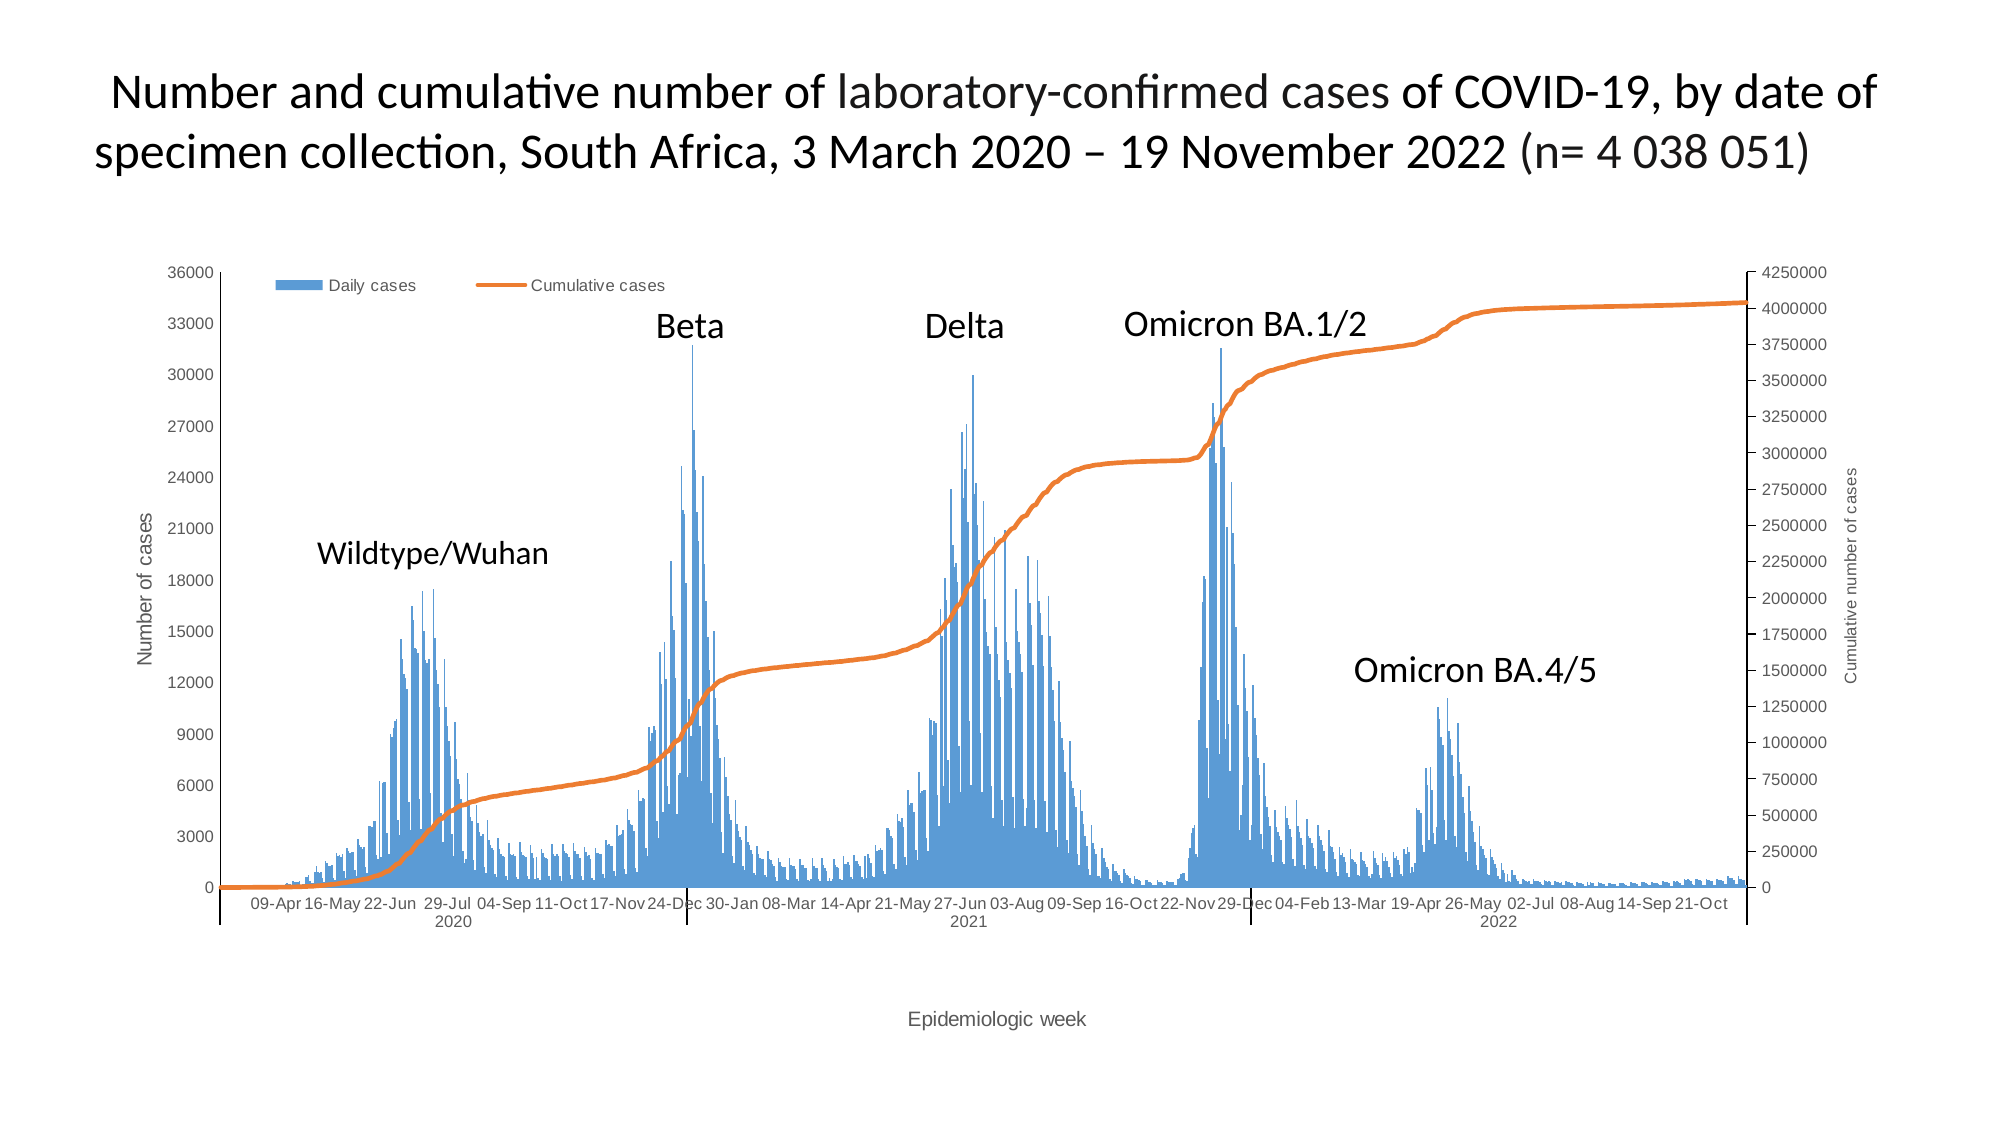

Number and cumulative number of laboratory-confirmed cases of COVID-19, by date of specimen collection, South Africa, 3 March 2020 – 19 November 2022 (n= 4 038 051)

### Chart

| Category | Daily cases | Cumulative cases |
|---|---|---|
| 02-Mar | 2.0 | 2.0 |
| 03-Mar | 2.0 | 4.0 |
| 06-Mar | 2.0 | 6.0 |
| 07-Mar | 5.0 | 11.0 |
| 08-Mar | 4.0 | 15.0 |
| 09-Mar | 5.0 | 20.0 |
| 10-Mar | 6.0 | 26.0 |
| 11-Mar | 11.0 | 37.0 |
| 12-Mar | 18.0 | 55.0 |
| 13-Mar | 17.0 | 72.0 |
| 14-Mar | 15.0 | 87.0 |
| 15-Mar | 23.0 | 110.0 |
| 16-Mar | 164.0 | 274.0 |
| 17-Mar | 152.0 | 426.0 |
| 18-Mar | 166.0 | 592.0 |
| 19-Mar | 142.0 | 734.0 |
| 20-Mar | 117.0 | 851.0 |
| 21-Mar | 78.0 | 929.0 |
| 22-Mar | 42.0 | 971.0 |
| 23-Mar | 148.0 | 1119.0 |
| 24-Mar | 75.0 | 1194.0 |
| 25-Mar | 65.0 | 1259.0 |
| 26-Mar | 48.0 | 1307.0 |
| 27-Mar | 64.0 | 1371.0 |
| 28-Mar | 35.0 | 1406.0 |
| 29-Mar | 26.0 | 1432.0 |
| 30-Mar | 70.0 | 1502.0 |
| 31-Mar | 57.0 | 1559.0 |
| 01-Apr | 52.0 | 1611.0 |
| 02-Apr | 65.0 | 1676.0 |
| 03-Apr | 79.0 | 1755.0 |
| 04-Apr | 67.0 | 1822.0 |
| 05-Apr | 52.0 | 1874.0 |
| 06-Apr | 98.0 | 1972.0 |
| 07-Apr | 86.0 | 2058.0 |
| 08-Apr | 117.0 | 2175.0 |
| 09-Apr | 120.0 | 2295.0 |
| 10-Apr | 65.0 | 2360.0 |
| 11-Apr | 141.0 | 2501.0 |
| 12-Apr | 70.0 | 2571.0 |
| 13-Apr | 61.0 | 2632.0 |
| 14-Apr | 152.0 | 2784.0 |
| 15-Apr | 191.0 | 2975.0 |
| 16-Apr | 268.0 | 3243.0 |
| 17-Apr | 218.0 | 3461.0 |
| 18-Apr | 202.0 | 3663.0 |
| 19-Apr | 78.0 | 3741.0 |
| 20-Apr | 360.0 | 4101.0 |
| 21-Apr | 303.0 | 4404.0 |
| 22-Apr | 346.0 | 4750.0 |
| 23-Apr | 320.0 | 5070.0 |
| 24-Apr | 400.0 | 5470.0 |
| 25-Apr | 175.0 | 5645.0 |
| 26-Apr | 190.0 | 5835.0 |
| 27-Apr | 182.0 | 6017.0 |
| 28-Apr | 611.0 | 6628.0 |
| 29-Apr | 596.0 | 7224.0 |
| 30-Apr | 733.0 | 7957.0 |
| 01-May | 390.0 | 8347.0 |
| 02-May | 287.0 | 8634.0 |
| 03-May | 261.0 | 8895.0 |
| 04-May | 907.0 | 9802.0 |
| 05-May | 1278.0 | 11080.0 |
| 06-May | 898.0 | 11978.0 |
| 07-May | 864.0 | 12842.0 |
| 08-May | 933.0 | 13775.0 |
| 09-May | 552.0 | 14327.0 |
| 10-May | 326.0 | 14653.0 |
| 11-May | 1524.0 | 16177.0 |
| 12-May | 1429.0 | 17606.0 |
| 13-May | 1263.0 | 18869.0 |
| 14-May | 1268.0 | 20137.0 |
| 15-May | 1330.0 | 21467.0 |
| 16-May | 536.0 | 22003.0 |
| 17-May | 460.0 | 22463.0 |
| 18-May | 2023.0 | 24486.0 |
| 19-May | 1824.0 | 26310.0 |
| 20-May | 1876.0 | 28186.0 |
| 21-May | 1775.0 | 29961.0 |
| 22-May | 1955.0 | 31916.0 |
| 23-May | 967.0 | 32883.0 |
| 24-May | 557.0 | 33440.0 |
| 25-May | 2341.0 | 35781.0 |
| 26-May | 2147.0 | 37928.0 |
| 27-May | 2009.0 | 39937.0 |
| 28-May | 2069.0 | 42006.0 |
| 29-May | 2064.0 | 44070.0 |
| 30-May | 1045.0 | 45115.0 |
| 31-May | 654.0 | 45769.0 |
| 01-Jun | 2825.0 | 48594.0 |
| 02-Jun | 2463.0 | 51057.0 |
| 03-Jun | 2350.0 | 53407.0 |
| 04-Jun | 2256.0 | 55663.0 |
| 05-Jun | 2384.0 | 58047.0 |
| 06-Jun | 1211.0 | 59258.0 |
| 07-Jun | 857.0 | 60115.0 |
| 08-Jun | 3620.0 | 63735.0 |
| 09-Jun | 3581.0 | 67316.0 |
| 10-Jun | 3547.0 | 70863.0 |
| 11-Jun | 3894.0 | 74757.0 |
| 12-Jun | 3869.0 | 78626.0 |
| 13-Jun | 1913.0 | 80539.0 |
| 14-Jun | 1658.0 | 82197.0 |
| 15-Jun | 6249.0 | 88446.0 |
| 16-Jun | 1793.0 | 90239.0 |
| 17-Jun | 6092.0 | 96331.0 |
| 18-Jun | 6171.0 | 102502.0 |
| 19-Jun | 6178.0 | 108680.0 |
| 20-Jun | 3181.0 | 111861.0 |
| 21-Jun | 1961.0 | 113822.0 |
| 22-Jun | 8957.0 | 122779.0 |
| 23-Jun | 8808.0 | 131587.0 |
| 24-Jun | 9350.0 | 140937.0 |
| 25-Jun | 9714.0 | 150651.0 |
| 26-Jun | 9871.0 | 160522.0 |
| 27-Jun | 3933.0 | 164455.0 |
| 28-Jun | 3055.0 | 167510.0 |
| 29-Jun | 14506.0 | 182016.0 |
| 30-Jun | 13357.0 | 195373.0 |
| 01-Jul | 12508.0 | 207881.0 |
| 02-Jul | 12260.0 | 220141.0 |
| 03-Jul | 11638.0 | 231779.0 |
| 04-Jul | 5015.0 | 236794.0 |
| 05-Jul | 3389.0 | 240183.0 |
| 06-Jul | 16437.0 | 256620.0 |
| 07-Jul | 15649.0 | 272269.0 |
| 08-Jul | 13985.0 | 286254.0 |
| 09-Jul | 13961.0 | 300215.0 |
| 10-Jul | 13723.0 | 313938.0 |
| 11-Jul | 5199.0 | 319137.0 |
| 12-Jul | 3414.0 | 322551.0 |
| 13-Jul | 17339.0 | 339890.0 |
| 14-Jul | 15011.0 | 354901.0 |
| 15-Jul | 13331.0 | 368232.0 |
| 16-Jul | 13136.0 | 381368.0 |
| 17-Jul | 13357.0 | 394725.0 |
| 18-Jul | 5513.0 | 400238.0 |
| 19-Jul | 3379.0 | 403617.0 |
| 20-Jul | 17456.0 | 421073.0 |
| 21-Jul | 14610.0 | 435683.0 |
| 22-Jul | 12709.0 | 448392.0 |
| 23-Jul | 11927.0 | 460319.0 |
| 24-Jul | 10571.0 | 470890.0 |
| 25-Jul | 4352.0 | 475242.0 |
| 26-Jul | 2678.0 | 477920.0 |
| 27-Jul | 13371.0 | 491291.0 |
| 28-Jul | 10581.0 | 501872.0 |
| 29-Jul | 9445.0 | 511317.0 |
| 30-Jul | 8574.0 | 519891.0 |
| 31-Jul | 7677.0 | 527568.0 |
| 01-Aug | 3133.0 | 530701.0 |
| 02-Aug | 1840.0 | 532541.0 |
| 03-Aug | 9691.0 | 542232.0 |
| 04-Aug | 7491.0 | 549723.0 |
| 05-Aug | 6320.0 | 556043.0 |
| 06-Aug | 6043.0 | 562086.0 |
| 07-Aug | 5160.0 | 567246.0 |
| 08-Aug | 2146.0 | 569392.0 |
| 09-Aug | 1422.0 | 570814.0 |
| 10-Aug | 1644.0 | 572458.0 |
| 11-Aug | 6726.0 | 579184.0 |
| 12-Aug | 5120.0 | 584304.0 |
| 13-Aug | 4144.0 | 588448.0 |
| 14-Aug | 3918.0 | 592366.0 |
| 15-Aug | 1590.0 | 593956.0 |
| 16-Aug | 1045.0 | 595001.0 |
| 17-Aug | 4806.0 | 599807.0 |
| 18-Aug | 3757.0 | 603564.0 |
| 19-Aug | 3247.0 | 606811.0 |
| 20-Aug | 3008.0 | 609819.0 |
| 21-Aug | 3111.0 | 612930.0 |
| 22-Aug | 1219.0 | 614149.0 |
| 23-Aug | 868.0 | 615017.0 |
| 24-Aug | 3958.0 | 618975.0 |
| 25-Aug | 2753.0 | 621728.0 |
| 26-Aug | 2466.0 | 624194.0 |
| 27-Aug | 2305.0 | 626499.0 |
| 28-Aug | 2209.0 | 628708.0 |
| 29-Aug | 807.0 | 629515.0 |
| 30-Aug | 614.0 | 630129.0 |
| 31-Aug | 2873.0 | 633002.0 |
| 01-Sep | 2242.0 | 635244.0 |
| 02-Sep | 1959.0 | 637203.0 |
| 03-Sep | 1852.0 | 639055.0 |
| 04-Sep | 1766.0 | 640821.0 |
| 05-Sep | 702.0 | 641523.0 |
| 06-Sep | 464.0 | 641987.0 |
| 07-Sep | 2584.0 | 644571.0 |
| 08-Sep | 1960.0 | 646531.0 |
| 09-Sep | 1908.0 | 648439.0 |
| 10-Sep | 1948.0 | 650387.0 |
| 11-Sep | 1823.0 | 652210.0 |
| 12-Sep | 642.0 | 652852.0 |
| 13-Sep | 489.0 | 653341.0 |
| 14-Sep | 2648.0 | 655989.0 |
| 15-Sep | 2094.0 | 658083.0 |
| 16-Sep | 1881.0 | 659964.0 |
| 17-Sep | 1867.0 | 661831.0 |
| 18-Sep | 1798.0 | 663629.0 |
| 19-Sep | 671.0 | 664300.0 |
| 20-Sep | 511.0 | 664811.0 |
| 21-Sep | 2478.0 | 667289.0 |
| 22-Sep | 2033.0 | 669322.0 |
| 23-Sep | 1750.0 | 671072.0 |
| 24-Sep | 510.0 | 671582.0 |
| 25-Sep | 1767.0 | 673349.0 |
| 26-Sep | 568.0 | 673917.0 |
| 27-Sep | 457.0 | 674374.0 |
| 28-Sep | 2252.0 | 676626.0 |
| 29-Sep | 2000.0 | 678626.0 |
| 30-Sep | 1778.0 | 680404.0 |
| 01-Oct | 1718.0 | 682122.0 |
| 02-Oct | 1661.0 | 683783.0 |
| 03-Oct | 661.0 | 684444.0 |
| 04-Oct | 446.0 | 684890.0 |
| 05-Oct | 2547.0 | 687437.0 |
| 06-Oct | 1935.0 | 689372.0 |
| 07-Oct | 1856.0 | 691228.0 |
| 08-Oct | 1981.0 | 693209.0 |
| 09-Oct | 1871.0 | 695080.0 |
| 10-Oct | 648.0 | 695728.0 |
| 11-Oct | 396.0 | 696124.0 |
| 12-Oct | 2532.0 | 698656.0 |
| 13-Oct | 2118.0 | 700774.0 |
| 14-Oct | 2020.0 | 702794.0 |
| 15-Oct | 1981.0 | 704775.0 |
| 16-Oct | 1796.0 | 706571.0 |
| 17-Oct | 727.0 | 707298.0 |
| 18-Oct | 475.0 | 707773.0 |
| 19-Oct | 2617.0 | 710390.0 |
| 20-Oct | 2118.0 | 712508.0 |
| 21-Oct | 1961.0 | 714469.0 |
| 22-Oct | 1964.0 | 716433.0 |
| 23-Oct | 1747.0 | 718180.0 |
| 24-Oct | 656.0 | 718836.0 |
| 25-Oct | 465.0 | 719301.0 |
| 26-Oct | 2398.0 | 721699.0 |
| 27-Oct | 2068.0 | 723767.0 |
| 28-Oct | 1860.0 | 725627.0 |
| 29-Oct | 1911.0 | 727538.0 |
| 30-Oct | 1657.0 | 729195.0 |
| 31-Oct | 573.0 | 729768.0 |
| 01-Nov | 446.0 | 730214.0 |
| 02-Nov | 2299.0 | 732513.0 |
| 03-Nov | 2020.0 | 734533.0 |
| 04-Nov | 2019.0 | 736552.0 |
| 05-Nov | 1970.0 | 738522.0 |
| 06-Nov | 1983.0 | 740505.0 |
| 07-Nov | 787.0 | 741292.0 |
| 08-Nov | 575.0 | 741867.0 |
| 09-Nov | 2782.0 | 744649.0 |
| 10-Nov | 2498.0 | 747147.0 |
| 11-Nov | 2567.0 | 749714.0 |
| 12-Nov | 2439.0 | 752153.0 |
| 13-Nov | 2409.0 | 754562.0 |
| 14-Nov | 981.0 | 755543.0 |
| 15-Nov | 693.0 | 756236.0 |
| 16-Nov | 3677.0 | 759913.0 |
| 17-Nov | 2991.0 | 762904.0 |
| 18-Nov | 3087.0 | 765991.0 |
| 19-Nov | 3119.0 | 769110.0 |
| 20-Nov | 3354.0 | 772464.0 |
| 21-Nov | 1069.0 | 773533.0 |
| 22-Nov | 770.0 | 774303.0 |
| 23-Nov | 4591.0 | 778894.0 |
| 24-Nov | 3966.0 | 782860.0 |
| 25-Nov | 3717.0 | 786577.0 |
| 26-Nov | 3644.0 | 790221.0 |
| 27-Nov | 3294.0 | 793515.0 |
| 28-Nov | 1154.0 | 794669.0 |
| 29-Nov | 935.0 | 795604.0 |
| 30-Nov | 5704.0 | 801308.0 |
| 01-Dec | 5029.0 | 806337.0 |
| 02-Dec | 5058.0 | 811395.0 |
| 03-Dec | 5226.0 | 816621.0 |
| 04-Dec | 5177.0 | 821798.0 |
| 05-Dec | 2324.0 | 824122.0 |
| 06-Dec | 1829.0 | 825951.0 |
| 07-Dec | 9400.0 | 835351.0 |
| 08-Dec | 8553.0 | 843904.0 |
| 09-Dec | 9029.0 | 852933.0 |
| 10-Dec | 9423.0 | 862356.0 |
| 11-Dec | 9214.0 | 871570.0 |
| 12-Dec | 3883.0 | 875453.0 |
| 13-Dec | 2921.0 | 878374.0 |
| 14-Dec | 13780.0 | 892154.0 |
| 15-Dec | 11882.0 | 904036.0 |
| 16-Dec | 4396.0 | 908432.0 |
| 17-Dec | 14353.0 | 922785.0 |
| 18-Dec | 12186.0 | 934971.0 |
| 19-Dec | 5960.0 | 940931.0 |
| 20-Dec | 4857.0 | 945788.0 |
| 21-Dec | 19071.0 | 964859.0 |
| 22-Dec | 15875.0 | 980734.0 |
| 23-Dec | 15031.0 | 995765.0 |
| 24-Dec | 12274.0 | 1008039.0 |
| 25-Dec | 4305.0 | 1012344.0 |
| 26-Dec | 6557.0 | 1018901.0 |
| 27-Dec | 6679.0 | 1025580.0 |
| 28-Dec | 24675.0 | 1050255.0 |
| 29-Dec | 22064.0 | 1072319.0 |
| 30-Dec | 21818.0 | 1094137.0 |
| 31-Dec | 17808.0 | 1111945.0 |
| 01-Jan | 6449.0 | 1118394.0 |
| 02-Jan | 11011.0 | 1129405.0 |
| 03-Jan | 8842.0 | 1138247.0 |
| 04-Jan | 31699.0 | 1169946.0 |
| 05-Jan | 26756.0 | 1196702.0 |
| 06-Jan | 24421.0 | 1221123.0 |
| 07-Jan | 21949.0 | 1243072.0 |
| 08-Jan | 20264.0 | 1263336.0 |
| 09-Jan | 9457.0 | 1272793.0 |
| 10-Jan | 6212.0 | 1279005.0 |
| 11-Jan | 24070.0 | 1303075.0 |
| 12-Jan | 18892.0 | 1321967.0 |
| 13-Jan | 16768.0 | 1338735.0 |
| 14-Jan | 14670.0 | 1353405.0 |
| 15-Jan | 12708.0 | 1366113.0 |
| 16-Jan | 5537.0 | 1371650.0 |
| 17-Jan | 3774.0 | 1375424.0 |
| 18-Jan | 14984.0 | 1390408.0 |
| 19-Jan | 11093.0 | 1401501.0 |
| 20-Jan | 9479.0 | 1410980.0 |
| 21-Jan | 8659.0 | 1419639.0 |
| 22-Jan | 7570.0 | 1427209.0 |
| 23-Jan | 3235.0 | 1430444.0 |
| 24-Jan | 2015.0 | 1432459.0 |
| 25-Jan | 7619.0 | 1440078.0 |
| 26-Jan | 6483.0 | 1446561.0 |
| 27-Jan | 5331.0 | 1451892.0 |
| 28-Jan | 4300.0 | 1456192.0 |
| 29-Jan | 3949.0 | 1460141.0 |
| 30-Jan | 1845.0 | 1461986.0 |
| 31-Jan | 1422.0 | 1463408.0 |
| 01-Feb | 5090.0 | 1468498.0 |
| 02-Feb | 3688.0 | 1472186.0 |
| 03-Feb | 3297.0 | 1475483.0 |
| 04-Feb | 2952.0 | 1478435.0 |
| 05-Feb | 2773.0 | 1481208.0 |
| 06-Feb | 1249.0 | 1482457.0 |
| 07-Feb | 1018.0 | 1483475.0 |
| 08-Feb | 3592.0 | 1487067.0 |
| 09-Feb | 2674.0 | 1489741.0 |
| 10-Feb | 2487.0 | 1492228.0 |
| 11-Feb | 2221.0 | 1494449.0 |
| 12-Feb | 1983.0 | 1496432.0 |
| 13-Feb | 872.0 | 1497304.0 |
| 14-Feb | 727.0 | 1498031.0 |
| 15-Feb | 2445.0 | 1500476.0 |
| 16-Feb | 1930.0 | 1502406.0 |
| 17-Feb | 1747.0 | 1504153.0 |
| 18-Feb | 1690.0 | 1505843.0 |
| 19-Feb | 1644.0 | 1507487.0 |
| 20-Feb | 724.0 | 1508211.0 |
| 21-Feb | 606.0 | 1508817.0 |
| 22-Feb | 2120.0 | 1510937.0 |
| 23-Feb | 1693.0 | 1512630.0 |
| 24-Feb | 1598.0 | 1514228.0 |
| 25-Feb | 1402.0 | 1515630.0 |
| 26-Feb | 1262.0 | 1516892.0 |
| 27-Feb | 634.0 | 1517526.0 |
| 28-Feb | 386.0 | 1517912.0 |
| 01-Mar | 1753.0 | 1519665.0 |
| 02-Mar | 1481.0 | 1521146.0 |
| 03-Mar | 1236.0 | 1522382.0 |
| 04-Mar | 1221.0 | 1523603.0 |
| 05-Mar | 1199.0 | 1524802.0 |
| 06-Mar | 526.0 | 1525328.0 |
| 07-Mar | 435.0 | 1525763.0 |
| 08-Mar | 1736.0 | 1527499.0 |
| 09-Mar | 1344.0 | 1528843.0 |
| 10-Mar | 1233.0 | 1530076.0 |
| 11-Mar | 1261.0 | 1531337.0 |
| 12-Mar | 1092.0 | 1532429.0 |
| 13-Mar | 474.0 | 1532903.0 |
| 14-Mar | 377.0 | 1533280.0 |
| 15-Mar | 1648.0 | 1534928.0 |
| 16-Mar | 1329.0 | 1536257.0 |
| 17-Mar | 1299.0 | 1537556.0 |
| 18-Mar | 1142.0 | 1538698.0 |
| 19-Mar | 1119.0 | 1539817.0 |
| 20-Mar | 472.0 | 1540289.0 |
| 21-Mar | 392.0 | 1540681.0 |
| 22-Mar | 504.0 | 1541185.0 |
| 23-Mar | 1719.0 | 1542904.0 |
| 24-Mar | 1264.0 | 1544168.0 |
| 25-Mar | 1150.0 | 1545318.0 |
| 26-Mar | 1163.0 | 1546481.0 |
| 27-Mar | 518.0 | 1546999.0 |
| 28-Mar | 412.0 | 1547411.0 |
| 29-Mar | 1697.0 | 1549108.0 |
| 30-Mar | 1310.0 | 1550418.0 |
| 31-Mar | 1170.0 | 1551588.0 |
| 01-Apr | 954.0 | 1552542.0 |
| 02-Apr | 379.0 | 1552921.0 |
| 03-Apr | 536.0 | 1553457.0 |
| 04-Apr | 362.0 | 1553819.0 |
| 05-Apr | 493.0 | 1554312.0 |
| 06-Apr | 1641.0 | 1555953.0 |
| 07-Apr | 1331.0 | 1557284.0 |
| 08-Apr | 1193.0 | 1558477.0 |
| 09-Apr | 1167.0 | 1559644.0 |
| 10-Apr | 509.0 | 1560153.0 |
| 11-Apr | 446.0 | 1560599.0 |
| 12-Apr | 1856.0 | 1562455.0 |
| 13-Apr | 1404.0 | 1563859.0 |
| 14-Apr | 1356.0 | 1565215.0 |
| 15-Apr | 1481.0 | 1566696.0 |
| 16-Apr | 1310.0 | 1568006.0 |
| 17-Apr | 604.0 | 1568610.0 |
| 18-Apr | 476.0 | 1569086.0 |
| 19-Apr | 1910.0 | 1570996.0 |
| 20-Apr | 1575.0 | 1572571.0 |
| 21-Apr | 1540.0 | 1574111.0 |
| 22-Apr | 1393.0 | 1575504.0 |
| 23-Apr | 1276.0 | 1576780.0 |
| 24-Apr | 590.0 | 1577370.0 |
| 25-Apr | 495.0 | 1577865.0 |
| 26-Apr | 1871.0 | 1579736.0 |
| 27-Apr | 544.0 | 1580280.0 |
| 28-Apr | 1963.0 | 1582243.0 |
| 29-Apr | 1705.0 | 1583948.0 |
| 30-Apr | 1447.0 | 1585395.0 |
| 01-May | 676.0 | 1586071.0 |
| 02-May | 604.0 | 1586675.0 |
| 03-May | 2501.0 | 1589176.0 |
| 04-May | 2115.0 | 1591291.0 |
| 05-May | 2203.0 | 1593494.0 |
| 06-May | 2332.0 | 1595826.0 |
| 07-May | 2207.0 | 1598033.0 |
| 08-May | 982.0 | 1599015.0 |
| 09-May | 801.0 | 1599816.0 |
| 10-May | 3477.0 | 1603293.0 |
| 11-May | 3493.0 | 1606786.0 |
| 12-May | 3356.0 | 1610142.0 |
| 13-May | 3008.0 | 1613150.0 |
| 14-May | 2872.0 | 1616022.0 |
| 15-May | 1398.0 | 1617420.0 |
| 16-May | 1099.0 | 1618519.0 |
| 17-May | 4306.0 | 1622825.0 |
| 18-May | 3909.0 | 1626734.0 |
| 19-May | 3841.0 | 1630575.0 |
| 20-May | 4091.0 | 1634666.0 |
| 21-May | 3561.0 | 1638227.0 |
| 22-May | 1764.0 | 1639991.0 |
| 23-May | 1293.0 | 1641284.0 |
| 24-May | 5687.0 | 1646971.0 |
| 25-May | 4853.0 | 1651824.0 |
| 26-May | 4929.0 | 1656753.0 |
| 27-May | 4948.0 | 1661701.0 |
| 28-May | 4389.0 | 1666090.0 |
| 29-May | 2201.0 | 1668291.0 |
| 30-May | 1604.0 | 1669895.0 |
| 31-May | 6747.0 | 1676642.0 |
| 01-Jun | 5517.0 | 1682159.0 |
| 02-Jun | 5669.0 | 1687828.0 |
| 03-Jun | 5681.0 | 1693509.0 |
| 04-Jun | 5683.0 | 1699192.0 |
| 05-Jun | 2880.0 | 1702072.0 |
| 06-Jun | 2123.0 | 1704195.0 |
| 07-Jun | 9898.0 | 1714093.0 |
| 08-Jun | 9819.0 | 1723912.0 |
| 09-Jun | 8941.0 | 1732853.0 |
| 10-Jun | 9755.0 | 1742608.0 |
| 11-Jun | 9623.0 | 1752231.0 |
| 12-Jun | 5425.0 | 1757656.0 |
| 13-Jun | 3568.0 | 1761224.0 |
| 14-Jun | 16303.0 | 1777527.0 |
| 15-Jun | 14704.0 | 1792231.0 |
| 16-Jun | 5917.0 | 1798148.0 |
| 17-Jun | 18118.0 | 1816266.0 |
| 18-Jun | 16828.0 | 1833094.0 |
| 19-Jun | 7464.0 | 1840558.0 |
| 20-Jun | 4917.0 | 1845475.0 |
| 21-Jun | 23317.0 | 1868792.0 |
| 22-Jun | 20012.0 | 1888804.0 |
| 23-Jun | 18769.0 | 1907573.0 |
| 24-Jun | 18960.0 | 1926533.0 |
| 25-Jun | 17841.0 | 1944374.0 |
| 26-Jun | 8260.0 | 1952634.0 |
| 27-Jun | 5560.0 | 1958194.0 |
| 28-Jun | 26628.0 | 1984822.0 |
| 29-Jun | 22766.0 | 2007588.0 |
| 30-Jun | 24495.0 | 2032083.0 |
| 01-Jul | 27083.0 | 2059166.0 |
| 02-Jul | 21362.0 | 2080528.0 |
| 03-Jul | 9751.0 | 2090279.0 |
| 04-Jul | 6002.0 | 2096281.0 |
| 05-Jul | 29984.0 | 2126265.0 |
| 06-Jul | 23001.0 | 2149266.0 |
| 07-Jul | 23663.0 | 2172929.0 |
| 08-Jul | 21227.0 | 2194156.0 |
| 09-Jul | 19130.0 | 2213286.0 |
| 10-Jul | 9022.0 | 2222308.0 |
| 11-Jul | 5597.0 | 2227905.0 |
| 12-Jul | 22612.0 | 2250517.0 |
| 13-Jul | 16854.0 | 2267371.0 |
| 14-Jul | 14951.0 | 2282322.0 |
| 15-Jul | 14097.0 | 2296419.0 |
| 16-Jul | 13672.0 | 2310091.0 |
| 17-Jul | 5936.0 | 2316027.0 |
| 18-Jul | 4076.0 | 2320103.0 |
| 19-Jul | 20481.0 | 2340584.0 |
| 20-Jul | 15209.0 | 2355793.0 |
| 21-Jul | 13673.0 | 2369466.0 |
| 22-Jul | 12112.0 | 2381578.0 |
| 23-Jul | 11120.0 | 2392698.0 |
| 24-Jul | 5125.0 | 2397823.0 |
| 25-Jul | 3622.0 | 2401445.0 |
| 26-Jul | 20893.0 | 2422338.0 |
| 27-Jul | 14376.0 | 2436714.0 |
| 28-Jul | 13294.0 | 2450008.0 |
| 29-Jul | 12519.0 | 2462527.0 |
| 30-Jul | 11688.0 | 2474215.0 |
| 31-Jul | 5269.0 | 2479484.0 |
| 01-Aug | 3486.0 | 2482970.0 |
| 02-Aug | 17434.0 | 2500404.0 |
| 03-Aug | 15007.0 | 2515411.0 |
| 04-Aug | 14374.0 | 2529785.0 |
| 05-Aug | 13634.0 | 2543419.0 |
| 06-Aug | 12580.0 | 2555999.0 |
| 07-Aug | 5198.0 | 2561197.0 |
| 08-Aug | 3618.0 | 2564815.0 |
| 09-Aug | 4628.0 | 2569443.0 |
| 10-Aug | 19360.0 | 2588803.0 |
| 11-Aug | 16643.0 | 2605446.0 |
| 12-Aug | 15330.0 | 2620776.0 |
| 13-Aug | 12994.0 | 2633770.0 |
| 14-Aug | 5124.0 | 2638894.0 |
| 15-Aug | 3505.0 | 2642399.0 |
| 16-Aug | 19172.0 | 2661571.0 |
| 17-Aug | 16764.0 | 2678335.0 |
| 18-Aug | 16060.0 | 2694395.0 |
| 19-Aug | 14757.0 | 2709152.0 |
| 20-Aug | 12949.0 | 2722101.0 |
| 21-Aug | 5037.0 | 2727138.0 |
| 22-Aug | 3225.0 | 2730363.0 |
| 23-Aug | 17051.0 | 2747414.0 |
| 24-Aug | 14686.0 | 2762100.0 |
| 25-Aug | 12894.0 | 2774994.0 |
| 26-Aug | 11574.0 | 2786568.0 |
| 27-Aug | 9726.0 | 2796294.0 |
| 28-Aug | 3366.0 | 2799660.0 |
| 29-Aug | 2398.0 | 2802058.0 |
| 30-Aug | 12052.0 | 2814110.0 |
| 31-Aug | 9667.0 | 2823777.0 |
| 01-Sep | 8757.0 | 2832534.0 |
| 02-Sep | 8026.0 | 2840560.0 |
| 03-Sep | 6760.0 | 2847320.0 |
| 04-Sep | 2795.0 | 2850115.0 |
| 05-Sep | 2041.0 | 2852156.0 |
| 06-Sep | 8567.0 | 2860723.0 |
| 07-Sep | 6213.0 | 2866936.0 |
| 08-Sep | 5828.0 | 2872764.0 |
| 09-Sep | 5357.0 | 2878121.0 |
| 10-Sep | 4732.0 | 2882853.0 |
| 11-Sep | 1969.0 | 2884822.0 |
| 12-Sep | 1291.0 | 2886113.0 |
| 13-Sep | 5693.0 | 2891806.0 |
| 14-Sep | 4476.0 | 2896282.0 |
| 15-Sep | 3695.0 | 2899977.0 |
| 16-Sep | 3017.0 | 2902994.0 |
| 17-Sep | 2441.0 | 2905435.0 |
| 18-Sep | 1069.0 | 2906504.0 |
| 19-Sep | 758.0 | 2907262.0 |
| 20-Sep | 3645.0 | 2910907.0 |
| 21-Sep | 2621.0 | 2913528.0 |
| 22-Sep | 2228.0 | 2915756.0 |
| 23-Sep | 1939.0 | 2917695.0 |
| 24-Sep | 648.0 | 2918343.0 |
| 25-Sep | 672.0 | 2919015.0 |
| 26-Sep | 558.0 | 2919573.0 |
| 27-Sep | 2316.0 | 2921889.0 |
| 28-Sep | 1700.0 | 2923589.0 |
| 29-Sep | 1500.0 | 2925089.0 |
| 30-Sep | 1182.0 | 2926271.0 |
| 01-Oct | 1070.0 | 2927341.0 |
| 02-Oct | 477.0 | 2927818.0 |
| 03-Oct | 386.0 | 2928204.0 |
| 04-Oct | 1358.0 | 2929562.0 |
| 05-Oct | 960.0 | 2930522.0 |
| 06-Oct | 945.0 | 2931467.0 |
| 07-Oct | 853.0 | 2932320.0 |
| 08-Oct | 718.0 | 2933038.0 |
| 09-Oct | 363.0 | 2933401.0 |
| 10-Oct | 248.0 | 2933649.0 |
| 11-Oct | 1085.0 | 2934734.0 |
| 12-Oct | 825.0 | 2935559.0 |
| 13-Oct | 737.0 | 2936296.0 |
| 14-Oct | 653.0 | 2936949.0 |
| 15-Oct | 559.0 | 2937508.0 |
| 16-Oct | 247.0 | 2937755.0 |
| 17-Oct | 188.0 | 2937943.0 |
| 18-Oct | 678.0 | 2938621.0 |
| 19-Oct | 513.0 | 2939134.0 |
| 20-Oct | 512.0 | 2939646.0 |
| 21-Oct | 438.0 | 2940084.0 |
| 22-Oct | 374.0 | 2940458.0 |
| 23-Oct | 165.0 | 2940623.0 |
| 24-Oct | 166.0 | 2940789.0 |
| 25-Oct | 469.0 | 2941258.0 |
| 26-Oct | 430.0 | 2941688.0 |
| 27-Oct | 325.0 | 2942013.0 |
| 28-Oct | 327.0 | 2942340.0 |
| 29-Oct | 240.0 | 2942580.0 |
| 30-Oct | 128.0 | 2942708.0 |
| 31-Oct | 120.0 | 2942828.0 |
| 01-Nov | 174.0 | 2943002.0 |
| 02-Nov | 419.0 | 2943421.0 |
| 03-Nov | 335.0 | 2943756.0 |
| 04-Nov | 296.0 | 2944052.0 |
| 05-Nov | 257.0 | 2944309.0 |
| 06-Nov | 137.0 | 2944446.0 |
| 07-Nov | 118.0 | 2944564.0 |
| 08-Nov | 368.0 | 2944932.0 |
| 09-Nov | 312.0 | 2945244.0 |
| 10-Nov | 328.0 | 2945572.0 |
| 11-Nov | 345.0 | 2945917.0 |
| 12-Nov | 324.0 | 2946241.0 |
| 13-Nov | 139.0 | 2946380.0 |
| 14-Nov | 146.0 | 2946526.0 |
| 15-Nov | 509.0 | 2947035.0 |
| 16-Nov | 552.0 | 2947587.0 |
| 17-Nov | 764.0 | 2948351.0 |
| 18-Nov | 821.0 | 2949172.0 |
| 19-Nov | 851.0 | 2950023.0 |
| 20-Nov | 434.0 | 2950457.0 |
| 21-Nov | 372.0 | 2950829.0 |
| 22-Nov | 1706.0 | 2952535.0 |
| 23-Nov | 2319.0 | 2954854.0 |
| 24-Nov | 3162.0 | 2958016.0 |
| 25-Nov | 3507.0 | 2961523.0 |
| 26-Nov | 3683.0 | 2965206.0 |
| 27-Nov | 1982.0 | 2967188.0 |
| 28-Nov | 1804.0 | 2968992.0 |
| 29-Nov | 9823.0 | 2978815.0 |
| 30-Nov | 12870.0 | 2991685.0 |
| 01-Dec | 16706.0 | 3008391.0 |
| 02-Dec | 18191.0 | 3026582.0 |
| 03-Dec | 18037.0 | 3044619.0 |
| 04-Dec | 8161.0 | 3052780.0 |
| 05-Dec | 5228.0 | 3058008.0 |
| 06-Dec | 25720.0 | 3083728.0 |
| 07-Dec | 26315.0 | 3110043.0 |
| 08-Dec | 28317.0 | 3138360.0 |
| 09-Dec | 27529.0 | 3165889.0 |
| 10-Dec | 24834.0 | 3190723.0 |
| 11-Dec | 10952.0 | 3201675.0 |
| 12-Dec | 7814.0 | 3209489.0 |
| 13-Dec | 31551.0 | 3241040.0 |
| 14-Dec | 27335.0 | 3268375.0 |
| 15-Dec | 25784.0 | 3294159.0 |
| 16-Dec | 8674.0 | 3302833.0 |
| 17-Dec | 21073.0 | 3323906.0 |
| 18-Dec | 9542.0 | 3333448.0 |
| 19-Dec | 6821.0 | 3340269.0 |
| 20-Dec | 23727.0 | 3363996.0 |
| 21-Dec | 20758.0 | 3384754.0 |
| 22-Dec | 18910.0 | 3403664.0 |
| 23-Dec | 15253.0 | 3418917.0 |
| 24-Dec | 10651.0 | 3429568.0 |
| 25-Dec | 3369.0 | 3432937.0 |
| 26-Dec | 4256.0 | 3437193.0 |
| 27-Dec | 6014.0 | 3443207.0 |
| 28-Dec | 13629.0 | 3456836.0 |
| 29-Dec | 11644.0 | 3468480.0 |
| 30-Dec | 10315.0 | 3478795.0 |
| 31-Dec | 7627.0 | 3486422.0 |
| 01-Jan | 2776.0 | 3489198.0 |
| 02-Jan | 3676.0 | 3492874.0 |
| 03-Jan | 11869.0 | 3504743.0 |
| 04-Jan | 9919.0 | 3514662.0 |
| 05-Jan | 8922.0 | 3523584.0 |
| 06-Jan | 7568.0 | 3531152.0 |
| 07-Jan | 6583.0 | 3537735.0 |
| 08-Jan | 3105.0 | 3540840.0 |
| 09-Jan | 2244.0 | 3543084.0 |
| 10-Jan | 7281.0 | 3550365.0 |
| 11-Jan | 5339.0 | 3555704.0 |
| 12-Jan | 4699.0 | 3560403.0 |
| 13-Jan | 4142.0 | 3564545.0 |
| 14-Jan | 3609.0 | 3568154.0 |
| 15-Jan | 1883.0 | 3570037.0 |
| 16-Jan | 1481.0 | 3571518.0 |
| 17-Jan | 4517.0 | 3576035.0 |
| 18-Jan | 3553.0 | 3579588.0 |
| 19-Jan | 3244.0 | 3582832.0 |
| 20-Jan | 3036.0 | 3585868.0 |
| 21-Jan | 2790.0 | 3588658.0 |
| 22-Jan | 1508.0 | 3590166.0 |
| 23-Jan | 1358.0 | 3591524.0 |
| 24-Jan | 4746.0 | 3596270.0 |
| 25-Jan | 4049.0 | 3600319.0 |
| 26-Jan | 3642.0 | 3603961.0 |
| 27-Jan | 3403.0 | 3607364.0 |
| 28-Jan | 2953.0 | 3610317.0 |
| 29-Jan | 1659.0 | 3611976.0 |
| 30-Jan | 1252.0 | 3613228.0 |
| 31-Jan | 5111.0 | 3618339.0 |
| 01-Feb | 3579.0 | 3621918.0 |
| 02-Feb | 3235.0 | 3625153.0 |
| 03-Feb | 2912.0 | 3628065.0 |
| 04-Feb | 2474.0 | 3630539.0 |
| 05-Feb | 1323.0 | 3631862.0 |
| 06-Feb | 1113.0 | 3632975.0 |
| 07-Feb | 4010.0 | 3636985.0 |
| 08-Feb | 3005.0 | 3639990.0 |
| 09-Feb | 2922.0 | 3642912.0 |
| 10-Feb | 2588.0 | 3645500.0 |
| 11-Feb | 2294.0 | 3647794.0 |
| 12-Feb | 1259.0 | 3649053.0 |
| 13-Feb | 1091.0 | 3650144.0 |
| 14-Feb | 3664.0 | 3653808.0 |
| 15-Feb | 3008.0 | 3656816.0 |
| 16-Feb | 2758.0 | 3659574.0 |
| 17-Feb | 2488.0 | 3662062.0 |
| 18-Feb | 2112.0 | 3664174.0 |
| 19-Feb | 1057.0 | 3665231.0 |
| 20-Feb | 917.0 | 3666148.0 |
| 21-Feb | 3344.0 | 3669492.0 |
| 22-Feb | 2448.0 | 3671940.0 |
| 23-Feb | 2384.0 | 3674324.0 |
| 24-Feb | 2070.0 | 3676394.0 |
| 25-Feb | 1675.0 | 3678069.0 |
| 26-Feb | 916.0 | 3678985.0 |
| 27-Feb | 667.0 | 3679652.0 |
| 28-Feb | 2372.0 | 3682024.0 |
| 01-Mar | 1884.0 | 3683908.0 |
| 02-Mar | 2007.0 | 3685915.0 |
| 03-Mar | 1784.0 | 3687699.0 |
| 04-Mar | 1489.0 | 3689188.0 |
| 05-Mar | 866.0 | 3690054.0 |
| 06-Mar | 616.0 | 3690670.0 |
| 07-Mar | 2253.0 | 3692923.0 |
| 08-Mar | 1668.0 | 3694591.0 |
| 09-Mar | 1625.0 | 3696216.0 |
| 10-Mar | 1509.0 | 3697725.0 |
| 11-Mar | 1384.0 | 3699109.0 |
| 12-Mar | 756.0 | 3699865.0 |
| 13-Mar | 666.0 | 3700531.0 |
| 14-Mar | 2092.0 | 3702623.0 |
| 15-Mar | 1586.0 | 3704209.0 |
| 16-Mar | 1555.0 | 3705764.0 |
| 17-Mar | 1373.0 | 3707137.0 |
| 18-Mar | 1192.0 | 3708329.0 |
| 19-Mar | 664.0 | 3708993.0 |
| 20-Mar | 582.0 | 3709575.0 |
| 21-Mar | 817.0 | 3710392.0 |
| 22-Mar | 2132.0 | 3712524.0 |
| 23-Mar | 1742.0 | 3714266.0 |
| 24-Mar | 1412.0 | 3715678.0 |
| 25-Mar | 1328.0 | 3717006.0 |
| 26-Mar | 755.0 | 3717761.0 |
| 27-Mar | 559.0 | 3718320.0 |
| 28-Mar | 1991.0 | 3720311.0 |
| 29-Mar | 1543.0 | 3721854.0 |
| 30-Mar | 1769.0 | 3723623.0 |
| 31-Mar | 1537.0 | 3725160.0 |
| 01-Apr | 1224.0 | 3726384.0 |
| 02-Apr | 822.0 | 3727206.0 |
| 03-Apr | 612.0 | 3727818.0 |
| 04-Apr | 2102.0 | 3729920.0 |
| 05-Apr | 1728.0 | 3731648.0 |
| 06-Apr | 1814.0 | 3733462.0 |
| 07-Apr | 1595.0 | 3735057.0 |
| 08-Apr | 1303.0 | 3736360.0 |
| 09-Apr | 813.0 | 3737173.0 |
| 10-Apr | 658.0 | 3737831.0 |
| 11-Apr | 2258.0 | 3740089.0 |
| 12-Apr | 1974.0 | 3742063.0 |
| 13-Apr | 2380.0 | 3744443.0 |
| 14-Apr | 2080.0 | 3746523.0 |
| 15-Apr | 865.0 | 3747388.0 |
| 16-Apr | 1209.0 | 3748597.0 |
| 17-Apr | 910.0 | 3749507.0 |
| 18-Apr | 1459.0 | 3750966.0 |
| 19-Apr | 4638.0 | 3755604.0 |
| 20-Apr | 4535.0 | 3760139.0 |
| 21-Apr | 4555.0 | 3764694.0 |
| 22-Apr | 4374.0 | 3769068.0 |
| 23-Apr | 2514.0 | 3771582.0 |
| 24-Apr | 2101.0 | 3773683.0 |
| 25-Apr | 7013.0 | 3780696.0 |
| 26-Apr | 5992.0 | 3786688.0 |
| 27-Apr | 2798.0 | 3789486.0 |
| 28-Apr | 7030.0 | 3796516.0 |
| 29-Apr | 5678.0 | 3802194.0 |
| 30-Apr | 3188.0 | 3805382.0 |
| 01-May | 2569.0 | 3807951.0 |
| 02-May | 3540.0 | 3811491.0 |
| 03-May | 10553.0 | 3822044.0 |
| 04-May | 9867.0 | 3831911.0 |
| 05-May | 8802.0 | 3840713.0 |
| 06-May | 8323.0 | 3849036.0 |
| 07-May | 3930.0 | 3852966.0 |
| 08-May | 2767.0 | 3855733.0 |
| 09-May | 11110.0 | 3866843.0 |
| 10-May | 9133.0 | 3875976.0 |
| 11-May | 8685.0 | 3884661.0 |
| 12-May | 7751.0 | 3892412.0 |
| 13-May | 6519.0 | 3898931.0 |
| 14-May | 3006.0 | 3901937.0 |
| 15-May | 2367.0 | 3904304.0 |
| 16-May | 9634.0 | 3913938.0 |
| 17-May | 7318.0 | 3921256.0 |
| 18-May | 6634.0 | 3927890.0 |
| 19-May | 5315.0 | 3933205.0 |
| 20-May | 4379.0 | 3937584.0 |
| 21-May | 2104.0 | 3939688.0 |
| 22-May | 1539.0 | 3941227.0 |
| 23-May | 5956.0 | 3947183.0 |
| 24-May | 4459.0 | 3951642.0 |
| 25-May | 3877.0 | 3955519.0 |
| 26-May | 3270.0 | 3958789.0 |
| 27-May | 2649.0 | 3961438.0 |
| 28-May | 1346.0 | 3962784.0 |
| 29-May | 1009.0 | 3963793.0 |
| 30-May | 3596.0 | 3967389.0 |
| 31-May | 2439.0 | 3969828.0 |
| 01-Jun | 2276.0 | 3972104.0 |
| 02-Jun | 1925.0 | 3974029.0 |
| 03-Jun | 1706.0 | 3975735.0 |
| 04-Jun | 770.0 | 3976505.0 |
| 05-Jun | 741.0 | 3977246.0 |
| 06-Jun | 2273.0 | 3979519.0 |
| 07-Jun | 1786.0 | 3981305.0 |
| 08-Jun | 1634.0 | 3982939.0 |
| 09-Jun | 1365.0 | 3984304.0 |
| 10-Jun | 1157.0 | 3985461.0 |
| 11-Jun | 648.0 | 3986109.0 |
| 12-Jun | 521.0 | 3986630.0 |
| 13-Jun | 1462.0 | 3988092.0 |
| 14-Jun | 1011.0 | 3989103.0 |
| 15-Jun | 864.0 | 3989967.0 |
| 16-Jun | 348.0 | 3990315.0 |
| 17-Jun | 789.0 | 3991104.0 |
| 18-Jun | 377.0 | 3991481.0 |
| 19-Jun | 322.0 | 3991803.0 |
| 20-Jun | 1033.0 | 3992836.0 |
| 21-Jun | 710.0 | 3993546.0 |
| 22-Jun | 714.0 | 3994260.0 |
| 23-Jun | 527.0 | 3994787.0 |
| 24-Jun | 409.0 | 3995196.0 |
| 25-Jun | 224.0 | 3995420.0 |
| 26-Jun | 183.0 | 3995603.0 |
| 27-Jun | 498.0 | 3996101.0 |
| 28-Jun | 429.0 | 3996530.0 |
| 29-Jun | 402.0 | 3996932.0 |
| 30-Jun | 318.0 | 3997250.0 |
| 01-Jul | 370.0 | 3997620.0 |
| 02-Jul | 198.0 | 3997818.0 |
| 03-Jul | 190.0 | 3998008.0 |
| 04-Jul | 481.0 | 3998489.0 |
| 05-Jul | 406.0 | 3998895.0 |
| 06-Jul | 364.0 | 3999259.0 |
| 07-Jul | 383.0 | 3999642.0 |
| 08-Jul | 309.0 | 3999951.0 |
| 09-Jul | 189.0 | 4000140.0 |
| 10-Jul | 155.0 | 4000295.0 |
| 11-Jul | 457.0 | 4000752.0 |
| 12-Jul | 366.0 | 4001118.0 |
| 13-Jul | 334.0 | 4001452.0 |
| 14-Jul | 352.0 | 4001804.0 |
| 15-Jul | 305.0 | 4002109.0 |
| 16-Jul | 163.0 | 4002272.0 |
| 17-Jul | 157.0 | 4002429.0 |
| 18-Jul | 387.0 | 4002816.0 |
| 19-Jul | 320.0 | 4003136.0 |
| 20-Jul | 307.0 | 4003443.0 |
| 21-Jul | 276.0 | 4003719.0 |
| 22-Jul | 340.0 | 4004059.0 |
| 23-Jul | 150.0 | 4004209.0 |
| 24-Jul | 140.0 | 4004349.0 |
| 25-Jul | 387.0 | 4004736.0 |
| 26-Jul | 316.0 | 4005052.0 |
| 27-Jul | 300.0 | 4005352.0 |
| 28-Jul | 284.0 | 4005636.0 |
| 29-Jul | 243.0 | 4005879.0 |
| 30-Jul | 144.0 | 4006023.0 |
| 31-Jul | 109.0 | 4006132.0 |
| 01-Aug | 317.0 | 4006449.0 |
| 02-Aug | 243.0 | 4006692.0 |
| 03-Aug | 284.0 | 4006976.0 |
| 04-Aug | 281.0 | 4007257.0 |
| 05-Aug | 228.0 | 4007485.0 |
| 06-Aug | 108.0 | 4007593.0 |
| 07-Aug | 81.0 | 4007674.0 |
| 08-Aug | 299.0 | 4007973.0 |
| 09-Aug | 138.0 | 4008111.0 |
| 10-Aug | 345.0 | 4008456.0 |
| 11-Aug | 271.0 | 4008727.0 |
| 12-Aug | 238.0 | 4008965.0 |
| 13-Aug | 106.0 | 4009071.0 |
| 14-Aug | 99.0 | 4009170.0 |
| 15-Aug | 335.0 | 4009505.0 |
| 16-Aug | 268.0 | 4009773.0 |
| 17-Aug | 239.0 | 4010012.0 |
| 18-Aug | 221.0 | 4010233.0 |
| 19-Aug | 187.0 | 4010420.0 |
| 20-Aug | 103.0 | 4010523.0 |
| 21-Aug | 95.0 | 4010618.0 |
| 22-Aug | 269.0 | 4010887.0 |
| 23-Aug | 259.0 | 4011146.0 |
| 24-Aug | 218.0 | 4011364.0 |
| 25-Aug | 211.0 | 4011575.0 |
| 26-Aug | 183.0 | 4011758.0 |
| 27-Aug | 108.0 | 4011866.0 |
| 28-Aug | 67.0 | 4011933.0 |
| 29-Aug | 278.0 | 4012211.0 |
| 30-Aug | 252.0 | 4012463.0 |
| 31-Aug | 242.0 | 4012705.0 |
| 01-Sep | 202.0 | 4012907.0 |
| 02-Sep | 171.0 | 4013078.0 |
| 03-Sep | 114.0 | 4013192.0 |
| 04-Sep | 93.0 | 4013285.0 |
| 05-Sep | 304.0 | 4013589.0 |
| 06-Sep | 286.0 | 4013875.0 |
| 07-Sep | 257.0 | 4014132.0 |
| 08-Sep | 243.0 | 4014375.0 |
| 09-Sep | 223.0 | 4014598.0 |
| 10-Sep | 100.0 | 4014698.0 |
| 11-Sep | 92.0 | 4014790.0 |
| 12-Sep | 322.0 | 4015112.0 |
| 13-Sep | 305.0 | 4015417.0 |
| 14-Sep | 306.0 | 4015723.0 |
| 15-Sep | 265.0 | 4015988.0 |
| 16-Sep | 215.0 | 4016203.0 |
| 17-Sep | 137.0 | 4016340.0 |
| 18-Sep | 132.0 | 4016472.0 |
| 19-Sep | 325.0 | 4016797.0 |
| 20-Sep | 267.0 | 4017064.0 |
| 21-Sep | 281.0 | 4017345.0 |
| 22-Sep | 244.0 | 4017589.0 |
| 23-Sep | 231.0 | 4017820.0 |
| 24-Sep | 130.0 | 4017950.0 |
| 25-Sep | 132.0 | 4018082.0 |
| 26-Sep | 391.0 | 4018473.0 |
| 27-Sep | 340.0 | 4018813.0 |
| 28-Sep | 331.0 | 4019144.0 |
| 29-Sep | 307.0 | 4019451.0 |
| 30-Sep | 257.0 | 4019708.0 |
| 01-Oct | 70.0 | 4019778.0 |
| 02-Oct | 101.0 | 4019879.0 |
| 03-Oct | 383.0 | 4020262.0 |
| 04-Oct | 345.0 | 4020607.0 |
| 05-Oct | 356.0 | 4020963.0 |
| 06-Oct | 340.0 | 4021303.0 |
| 07-Oct | 290.0 | 4021593.0 |
| 08-Oct | 172.0 | 4021765.0 |
| 09-Oct | 146.0 | 4021911.0 |
| 10-Oct | 504.0 | 4022415.0 |
| 11-Oct | 443.0 | 4022858.0 |
| 12-Oct | 488.0 | 4023346.0 |
| 13-Oct | 421.0 | 4023767.0 |
| 14-Oct | 364.0 | 4024131.0 |
| 15-Oct | 224.0 | 4024355.0 |
| 16-Oct | 152.0 | 4024507.0 |
| 17-Oct | 494.0 | 4025001.0 |
| 18-Oct | 482.0 | 4025483.0 |
| 19-Oct | 459.0 | 4025942.0 |
| 20-Oct | 421.0 | 4026363.0 |
| 21-Oct | 366.0 | 4026729.0 |
| 22-Oct | 150.0 | 4026879.0 |
| 23-Oct | 145.0 | 4027024.0 |
| 24-Oct | 488.0 | 4027512.0 |
| 25-Oct | 416.0 | 4027928.0 |
| 26-Oct | 446.0 | 4028374.0 |
| 27-Oct | 409.0 | 4028783.0 |
| 28-Oct | 355.0 | 4029138.0 |
| 29-Oct | 168.0 | 4029306.0 |
| 30-Oct | 170.0 | 4029476.0 |
| 31-Oct | 526.0 | 4030002.0 |
| 01-Nov | 428.0 | 4030430.0 |
| 02-Nov | 452.0 | 4030882.0 |
| 03-Nov | 462.0 | 4031344.0 |
| 04-Nov | 371.0 | 4031715.0 |
| 05-Nov | 229.0 | 4031944.0 |
| 06-Nov | 194.0 | 4032138.0 |
| 07-Nov | 671.0 | 4032809.0 |
| 08-Nov | 538.0 | 4033347.0 |
| 09-Nov | 548.0 | 4033895.0 |
| 10-Nov | 559.0 | 4034454.0 |
| 11-Nov | 468.0 | 4034922.0 |
| 12-Nov | 221.0 | 4035143.0 |
| 13-Nov | 179.0 | 4035322.0 |
| 14-Nov | 668.0 | 4035990.0 |
| 15-Nov | 526.0 | 4036516.0 |
| 16-Nov | 516.0 | 4037032.0 |
| 17-Nov | 448.0 | 4037480.0 |
| 18-Nov | 444.0 | 4037924.0 |
| 19-Nov | 127.0 | 4038051.0 |
Omicron BA.1/2
Beta
Delta
Wildtype/Wuhan
Omicron BA.4/5